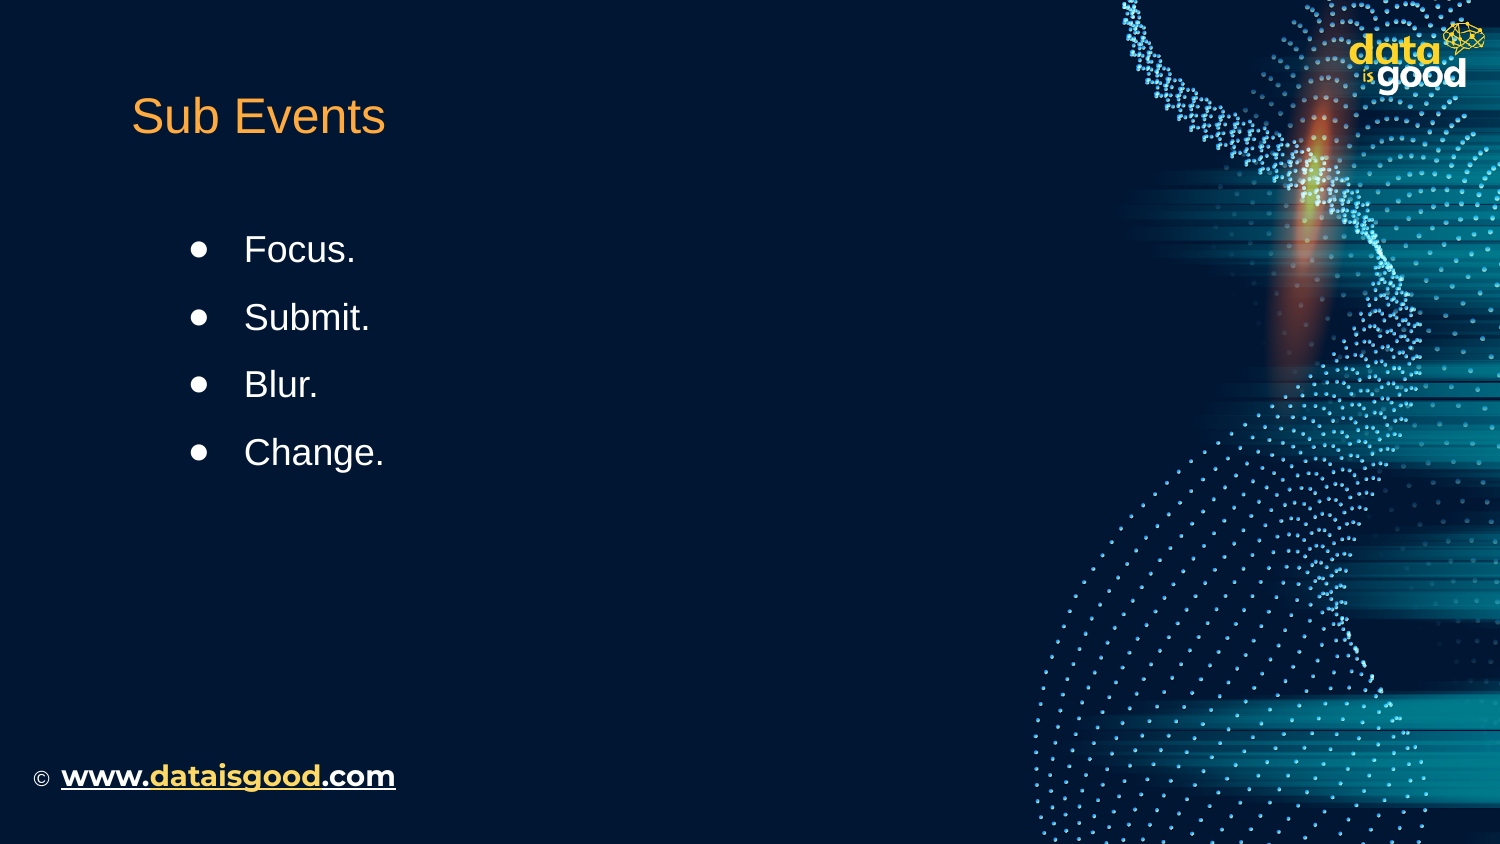

# Sub Events
Focus.
Submit.
Blur.
Change.